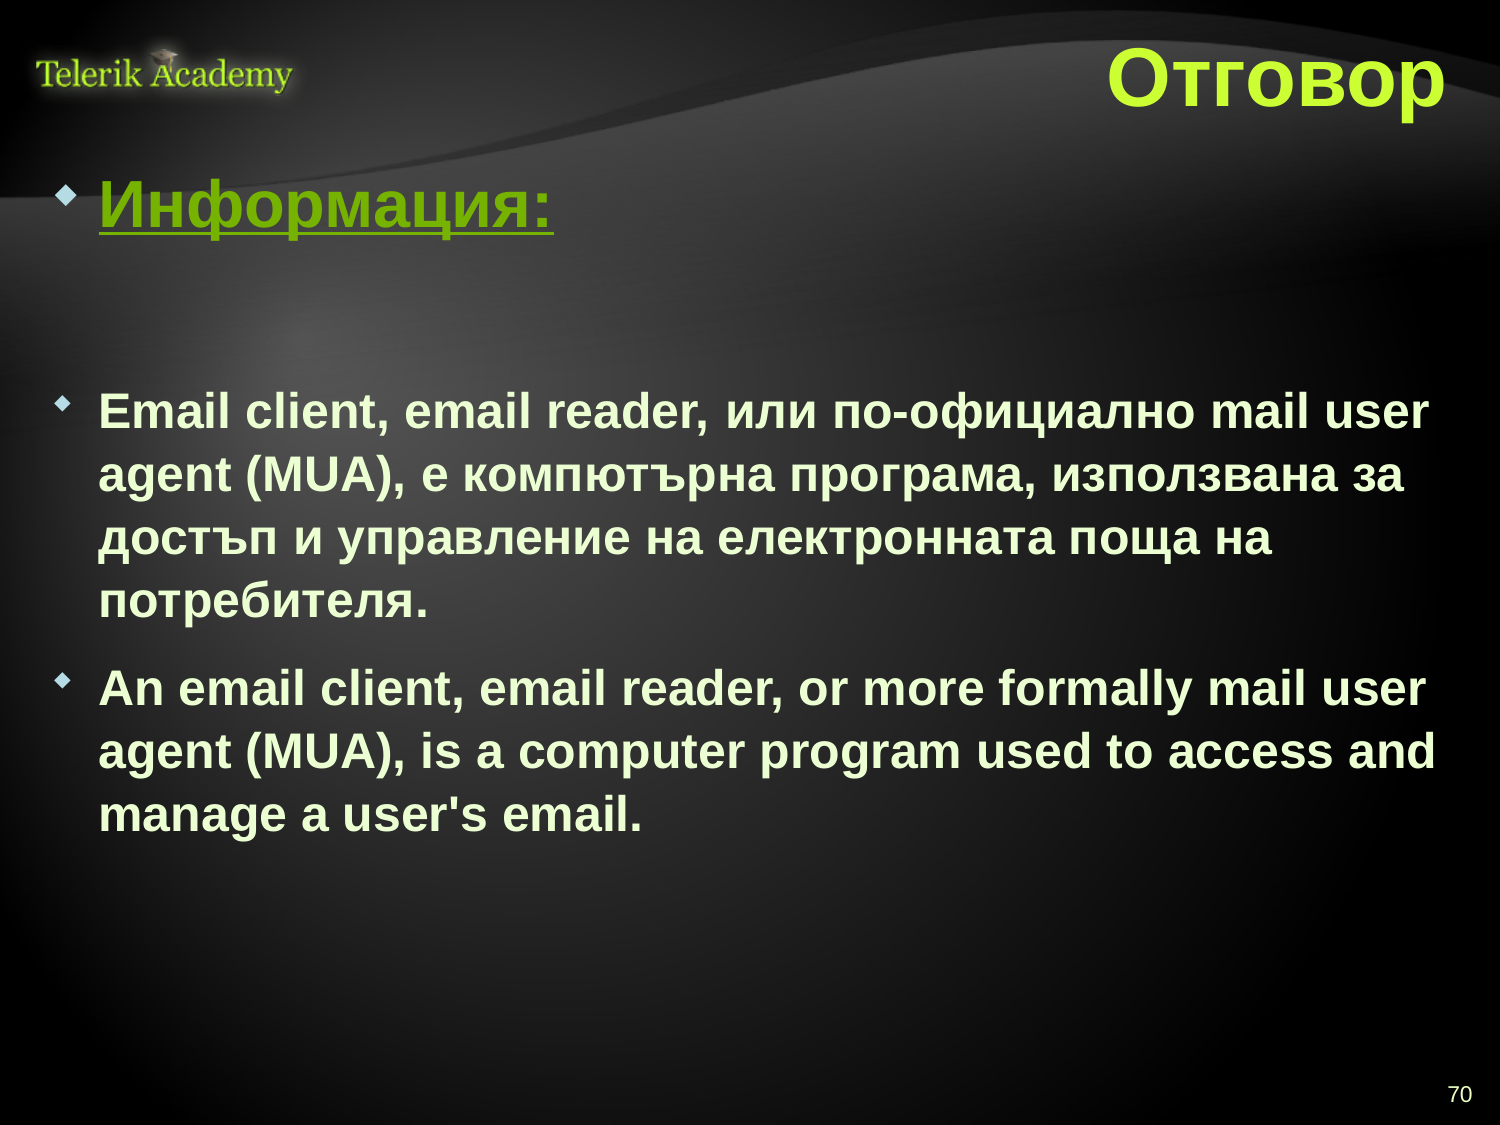

# Отговор
Информация:

Email client, email reader, или по-официално mail user agent (MUA), е компютърна програма, използвана за достъп и управление на електронната поща на потребителя.
An email client, email reader, or more formally mail user agent (MUA), is a computer program used to access and manage a user's email.

70